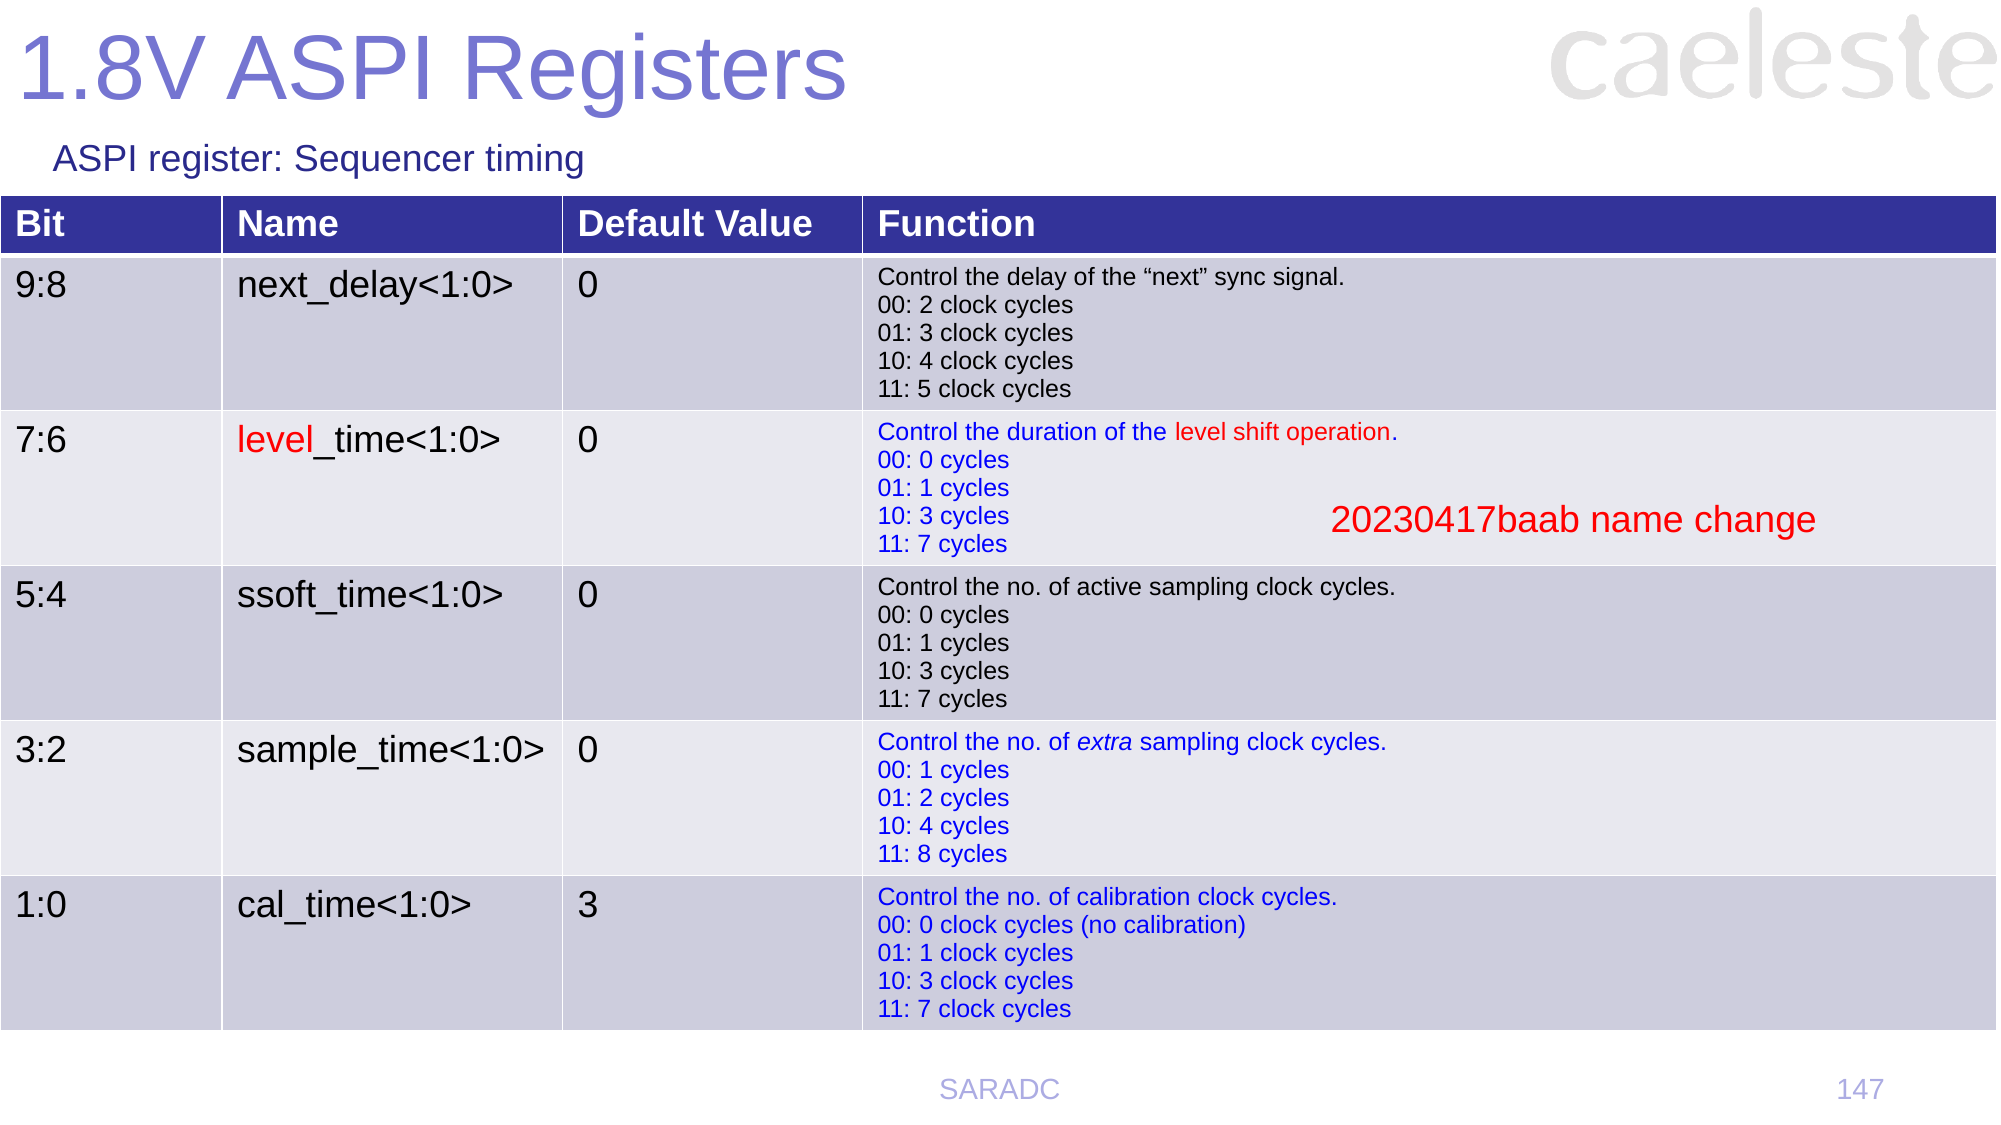

# 1.8V ASPI Registers
ASPI register: Sequencer timing
| Bit | Name | Default Value | Function |
| --- | --- | --- | --- |
| 9:8 | next\_delay<1:0> | 0 | Control the delay of the “next” sync signal. 00: 2 clock cycles 01: 3 clock cycles 10: 4 clock cycles 11: 5 clock cycles |
| 7:6 | level\_time<1:0> | 0 | Control the duration of the level shift operation. 00: 0 cycles 01: 1 cycles 10: 3 cycles 11: 7 cycles |
| 5:4 | ssoft\_time<1:0> | 0 | Control the no. of active sampling clock cycles. 00: 0 cycles 01: 1 cycles 10: 3 cycles 11: 7 cycles |
| 3:2 | sample\_time<1:0> | 0 | Control the no. of extra sampling clock cycles. 00: 1 cycles 01: 2 cycles 10: 4 cycles 11: 8 cycles |
| 1:0 | cal\_time<1:0> | 3 | Control the no. of calibration clock cycles. 00: 0 clock cycles (no calibration) 01: 1 clock cycles 10: 3 clock cycles 11: 7 clock cycles |
20230417baab name change
SARADC
147